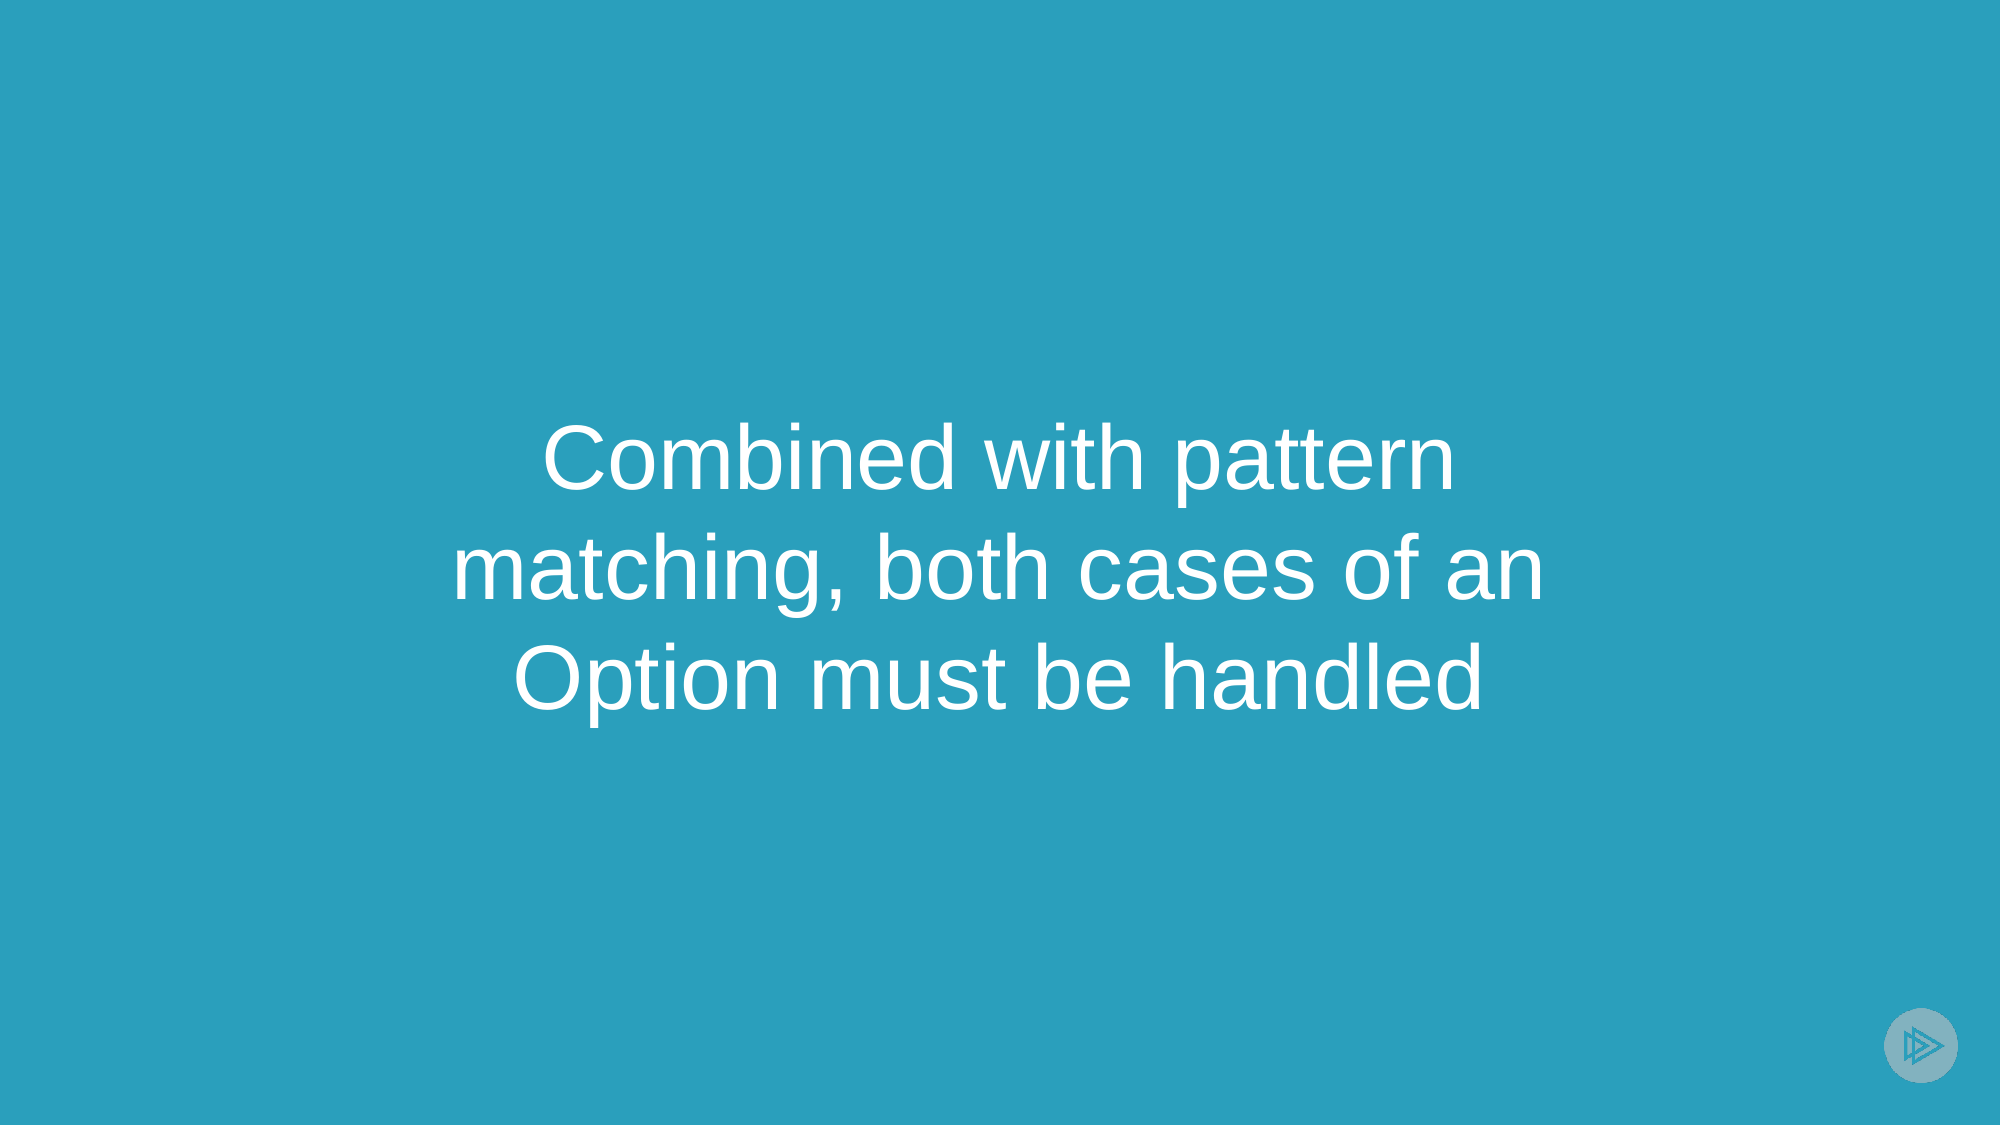

# Combined with pattern matching, both cases of an Option must be handled